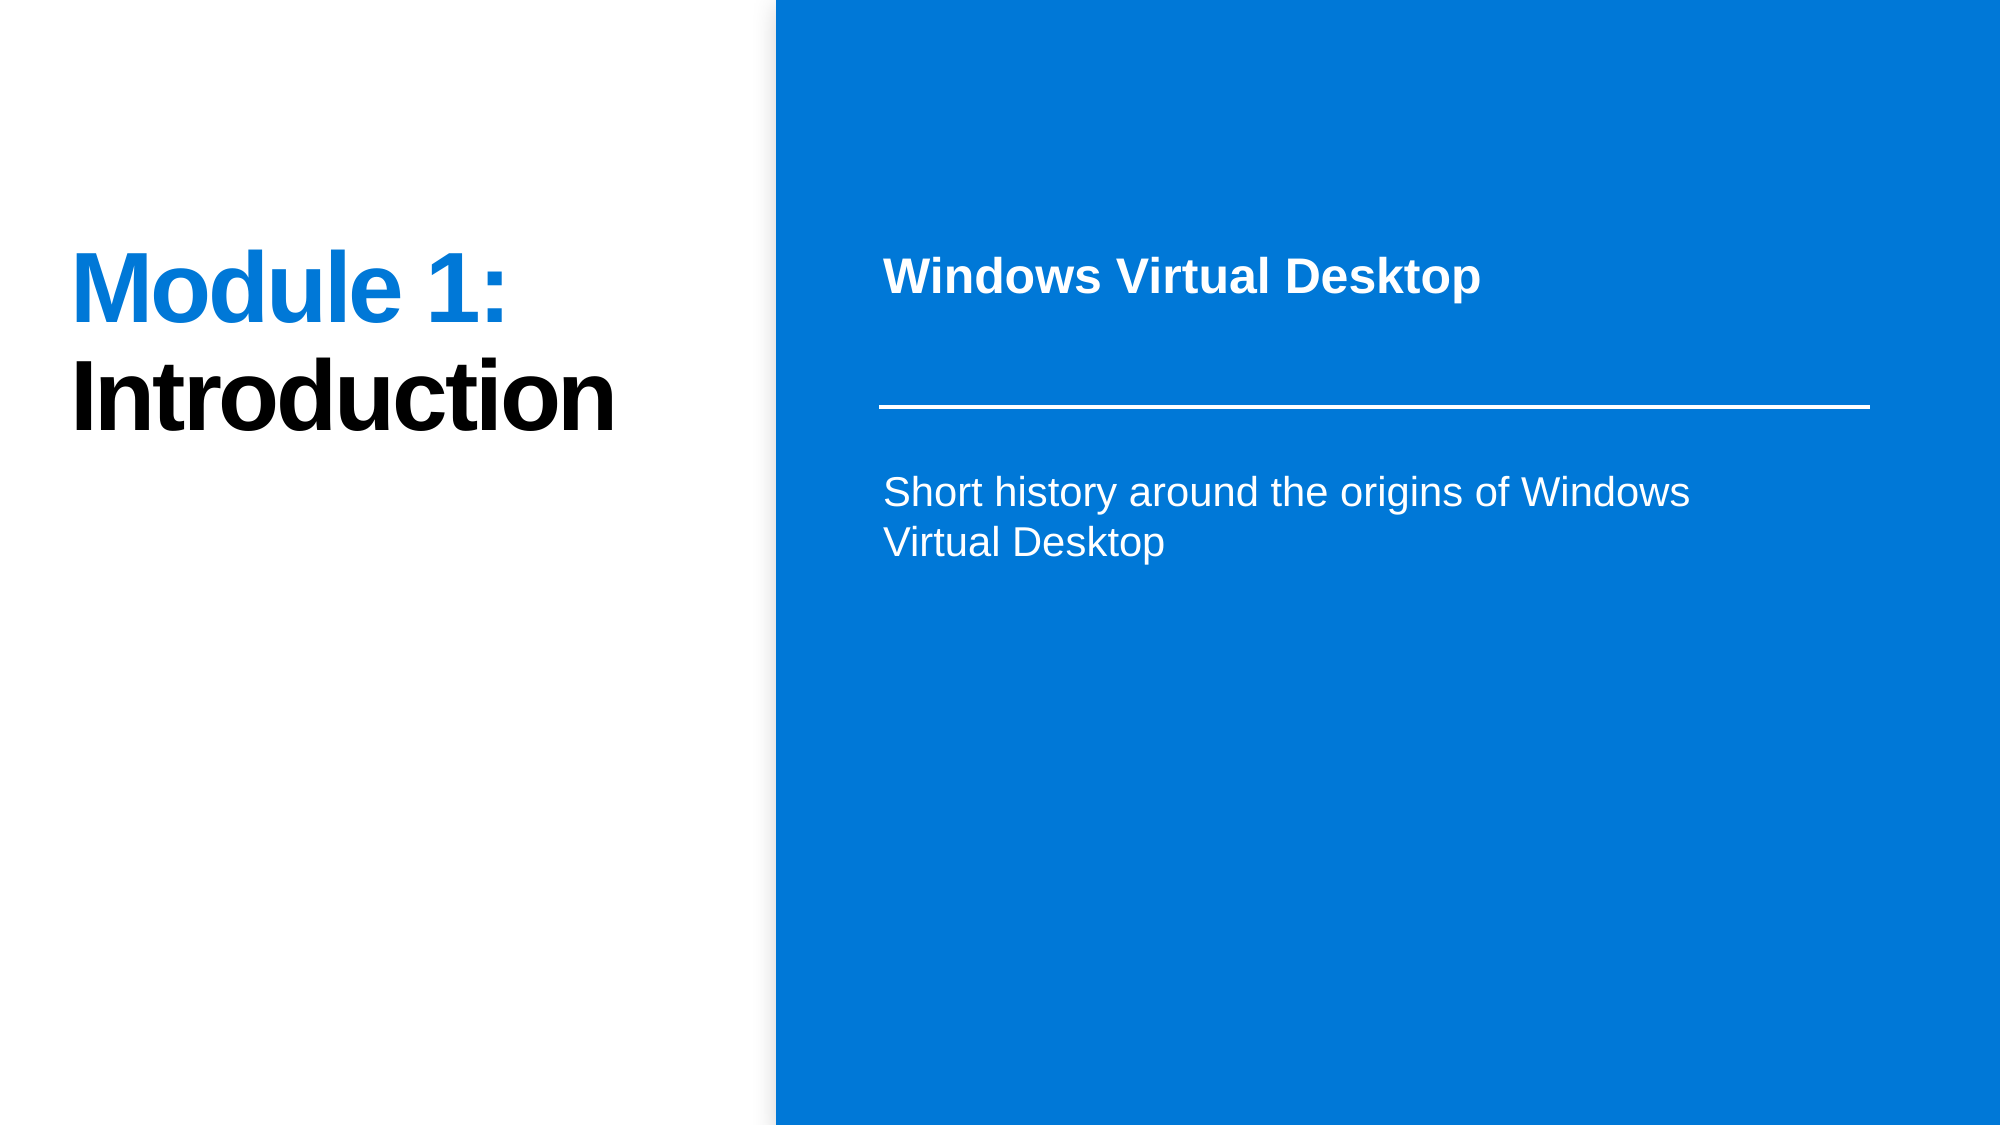

# Module 1: Introduction
Windows Virtual Desktop
Short history around the origins of Windows Virtual Desktop